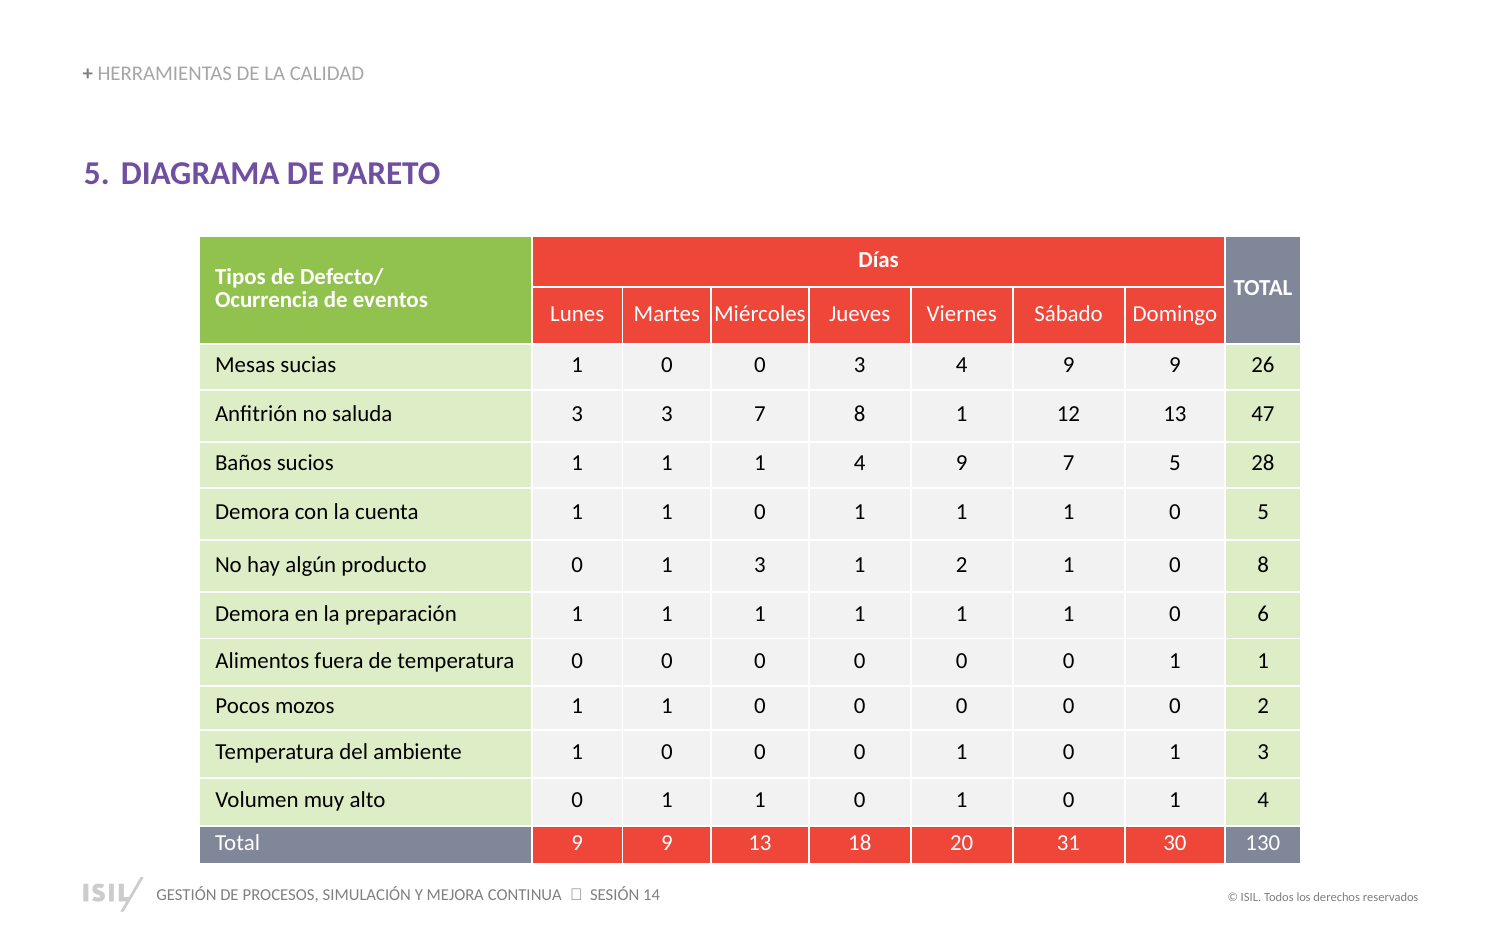

+ HERRAMIENTAS DE LA CALIDAD
DIAGRAMA DE PARETO
| Tipos de Defecto/ Ocurrencia de eventos | Días |  |  |  |  |  |  | TOTAL |
| --- | --- | --- | --- | --- | --- | --- | --- | --- |
|  | Lunes | Martes | Miércoles | Jueves | Viernes | Sábado | Domingo |  |
| Mesas sucias | 1 | 0 | 0 | 3 | 4 | 9 | 9 | 26 |
| Anfitrión no saluda | 3 | 3 | 7 | 8 | 1 | 12 | 13 | 47 |
| Baños sucios | 1 | 1 | 1 | 4 | 9 | 7 | 5 | 28 |
| Demora con la cuenta | 1 | 1 | 0 | 1 | 1 | 1 | 0 | 5 |
| No hay algún producto | 0 | 1 | 3 | 1 | 2 | 1 | 0 | 8 |
| Demora en la preparación | 1 | 1 | 1 | 1 | 1 | 1 | 0 | 6 |
| Alimentos fuera de temperatura | 0 | 0 | 0 | 0 | 0 | 0 | 1 | 1 |
| Pocos mozos | 1 | 1 | 0 | 0 | 0 | 0 | 0 | 2 |
| Temperatura del ambiente | 1 | 0 | 0 | 0 | 1 | 0 | 1 | 3 |
| Volumen muy alto | 0 | 1 | 1 | 0 | 1 | 0 | 1 | 4 |
| Total | 9 | 9 | 13 | 18 | 20 | 31 | 30 | 130 |